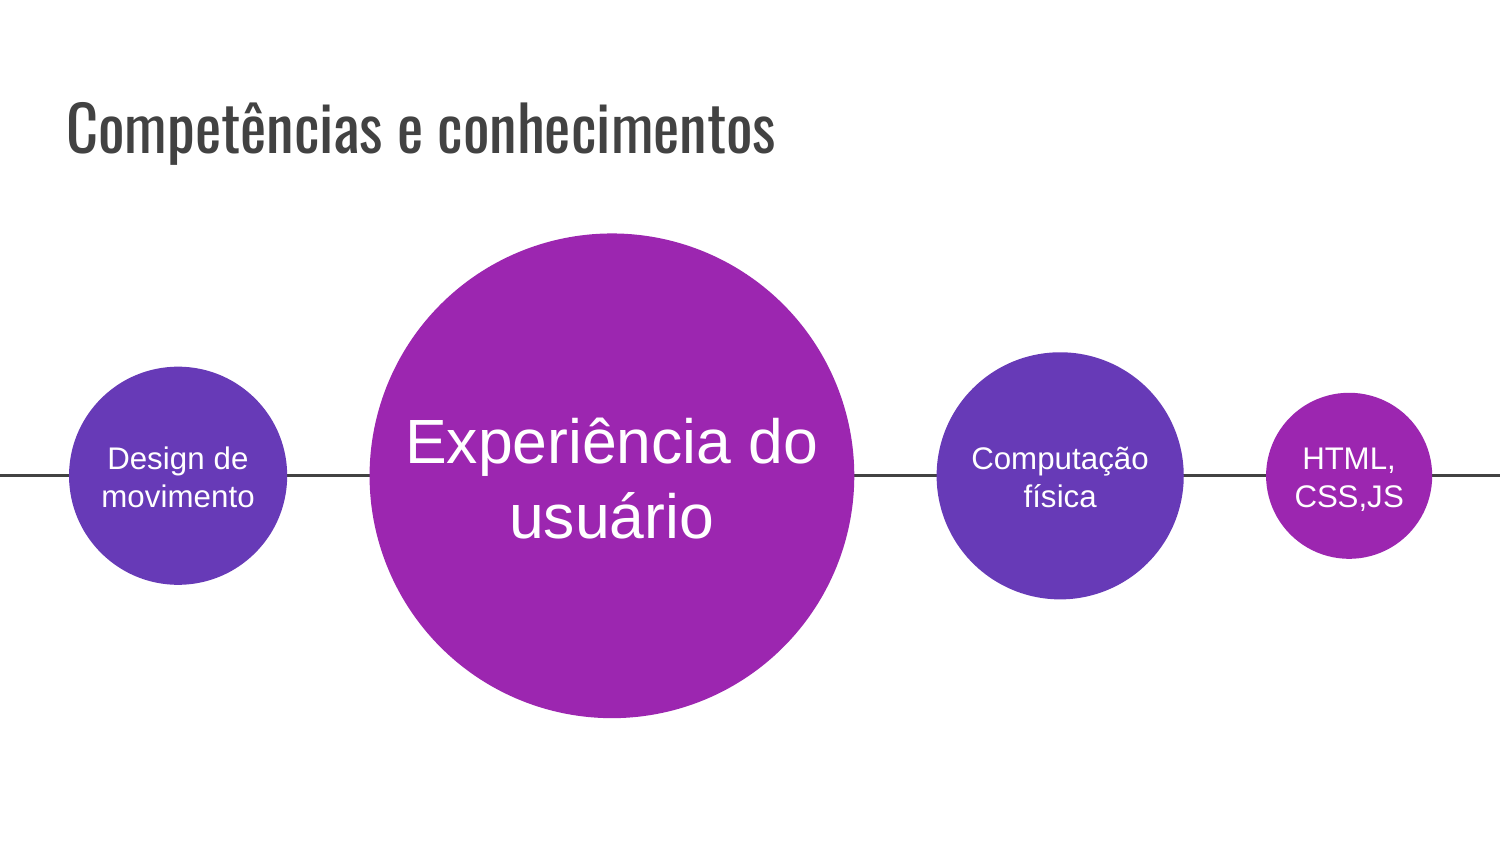

# Competências e conhecimentos

Design de movimento
Experiência do usuário
Computação física
HTML, CSS,JS